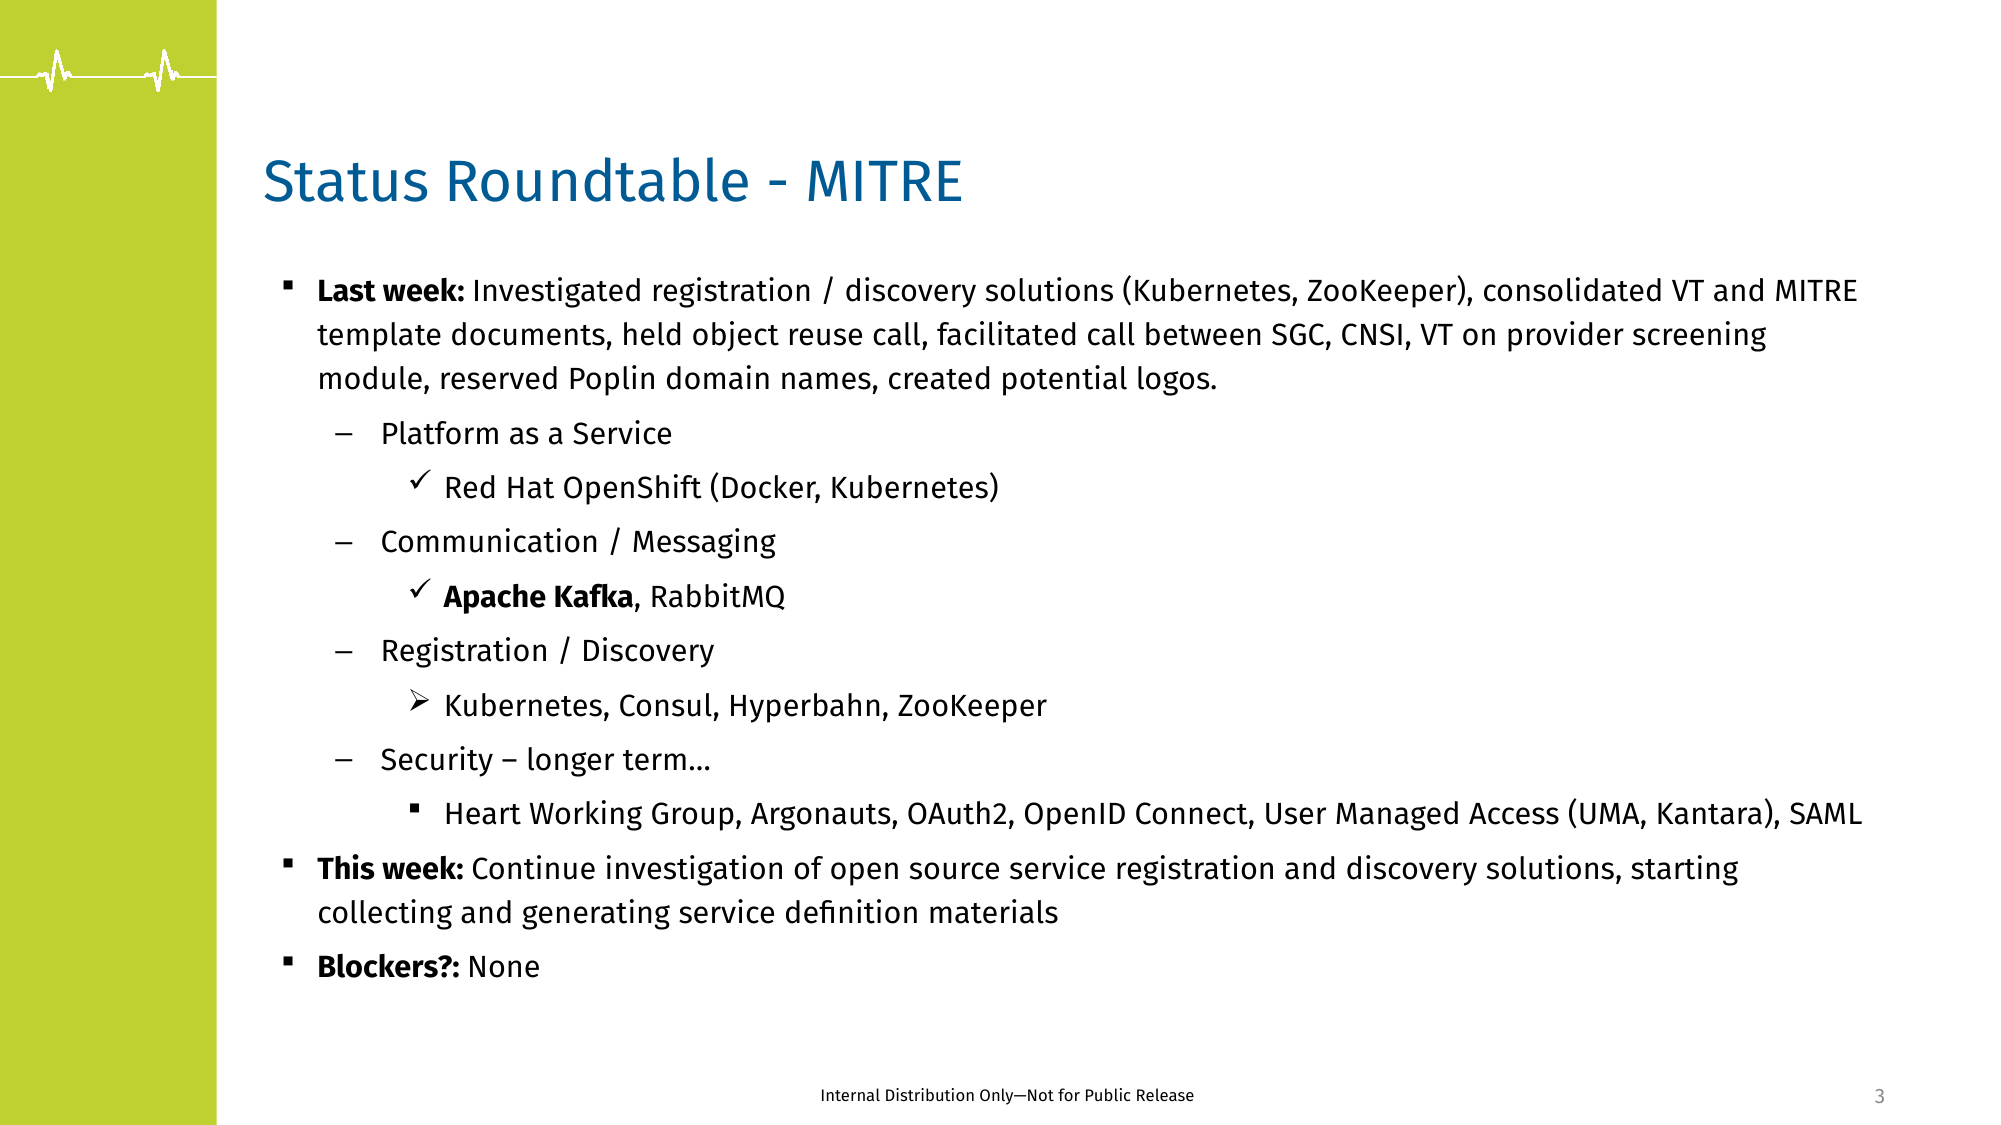

# Status Roundtable - MITRE
Last week: Investigated registration / discovery solutions (Kubernetes, ZooKeeper), consolidated VT and MITRE template documents, held object reuse call, facilitated call between SGC, CNSI, VT on provider screening module, reserved Poplin domain names, created potential logos.
Platform as a Service
Red Hat OpenShift (Docker, Kubernetes)
Communication / Messaging
Apache Kafka, RabbitMQ
Registration / Discovery
Kubernetes, Consul, Hyperbahn, ZooKeeper
Security – longer term…
Heart Working Group, Argonauts, OAuth2, OpenID Connect, User Managed Access (UMA, Kantara), SAML
This week: Continue investigation of open source service registration and discovery solutions, starting collecting and generating service definition materials
Blockers?: None
3